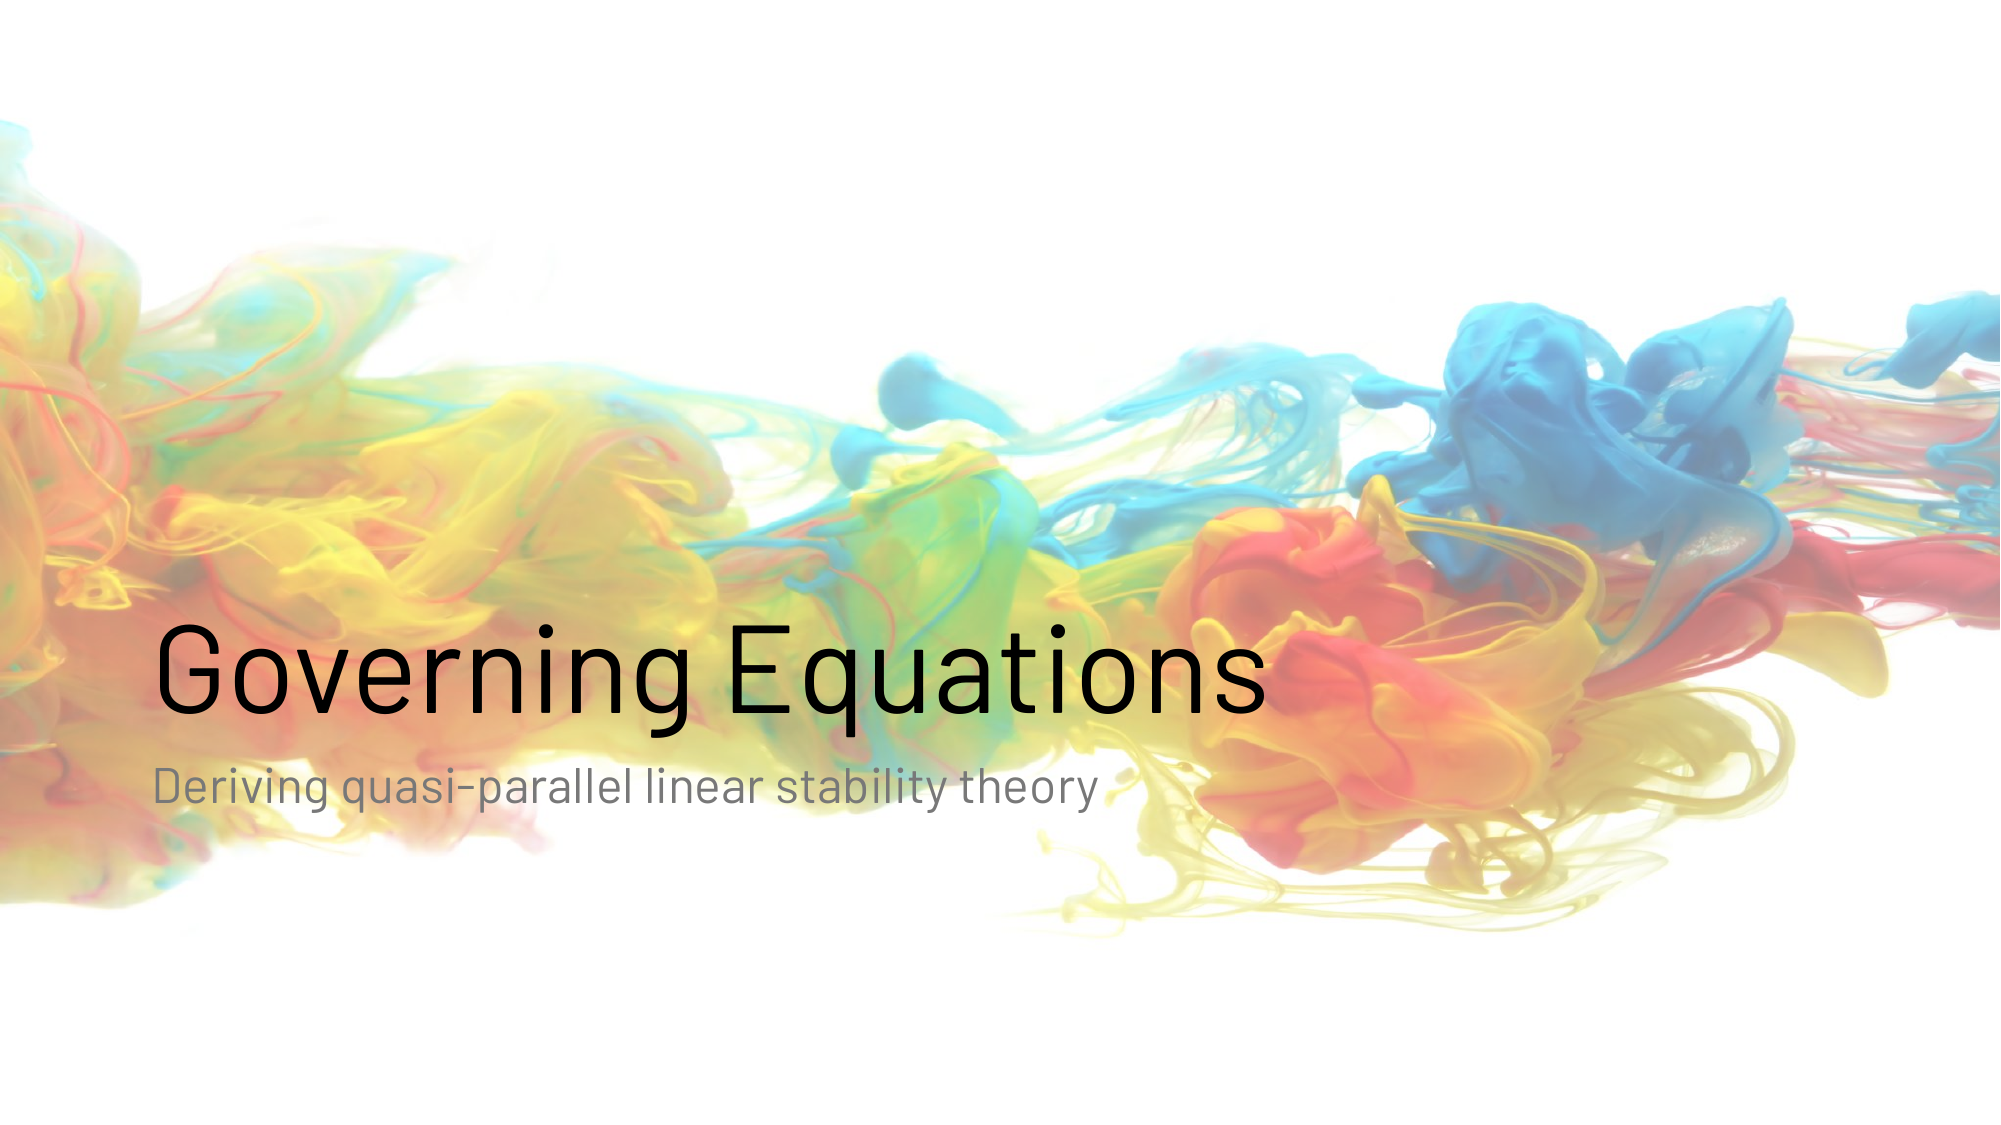

# Governing Equations
Deriving quasi-parallel linear stability theory